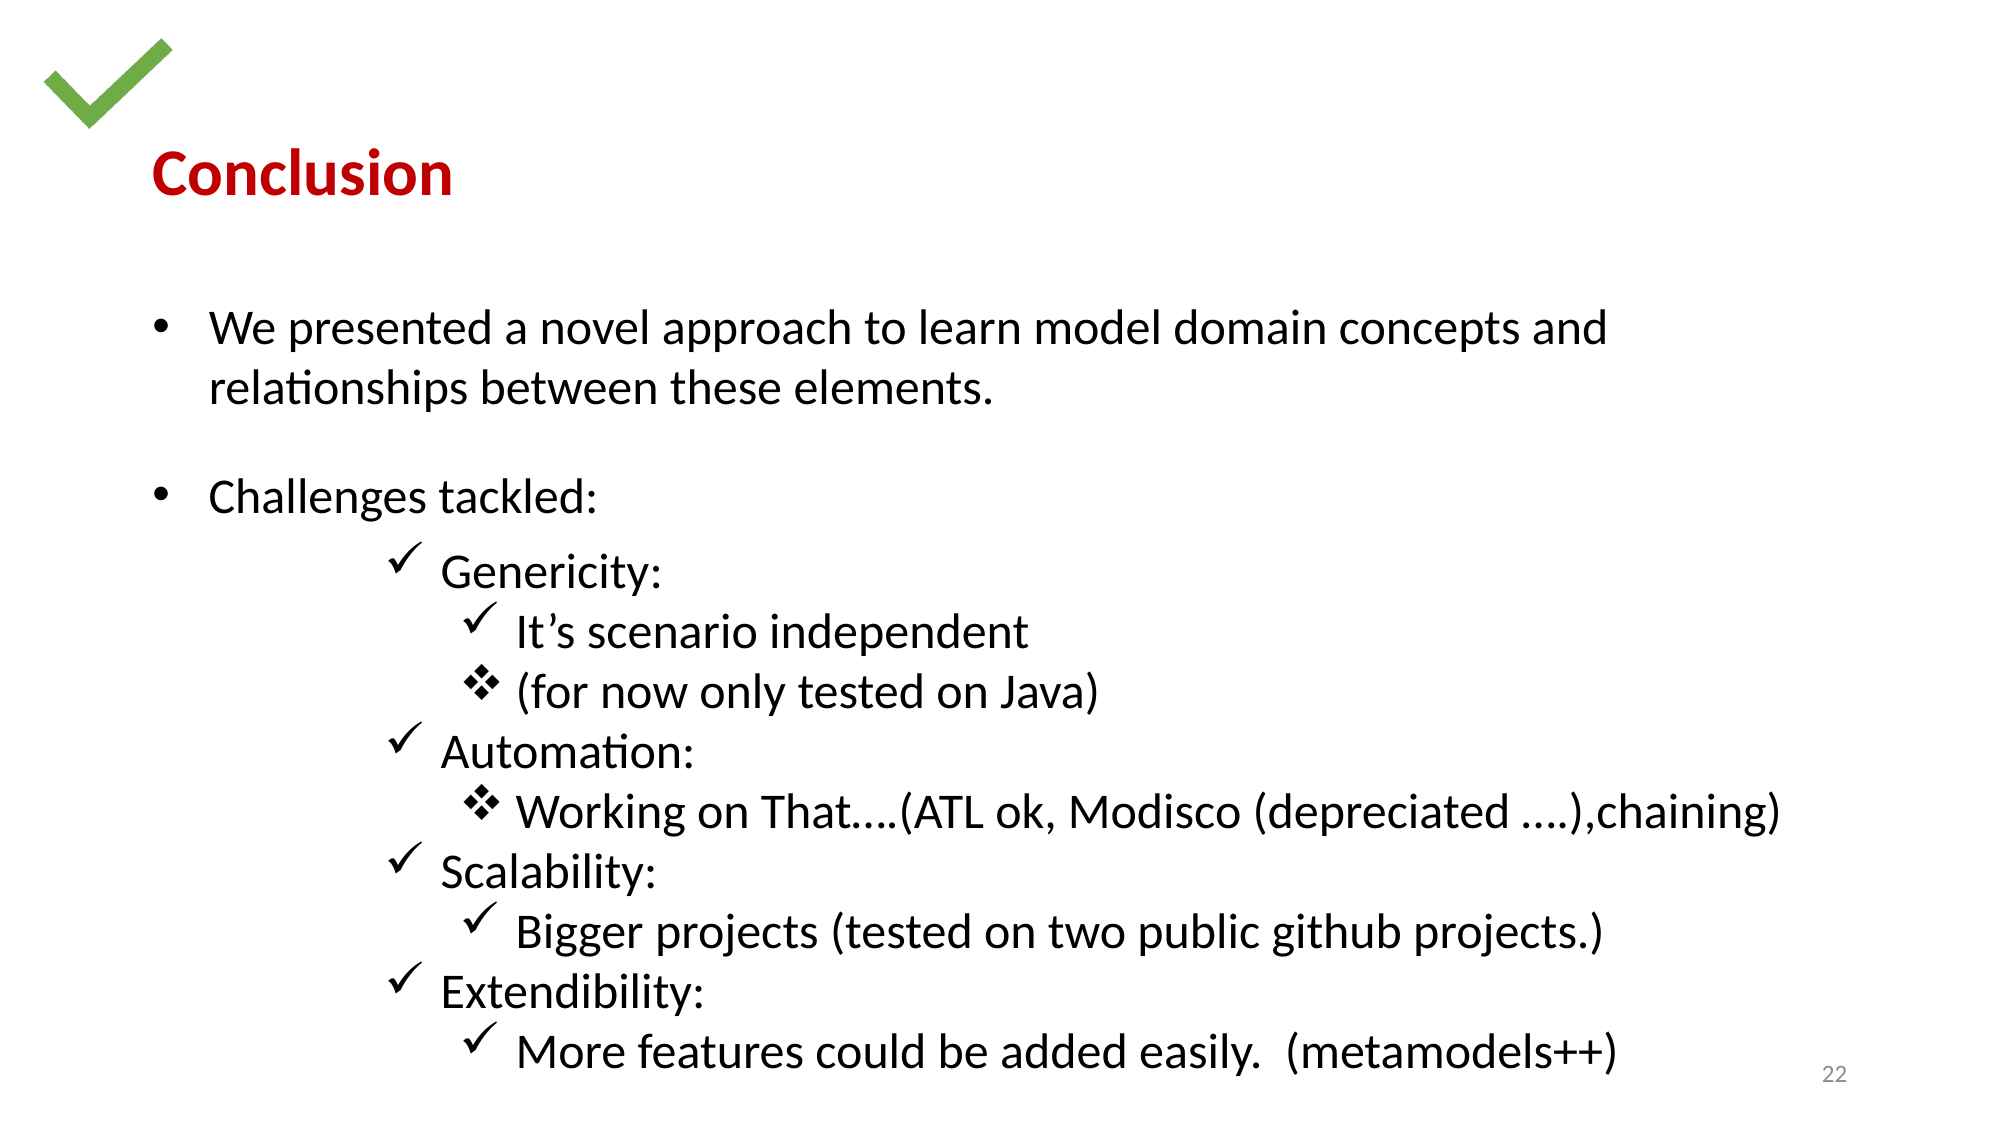

# Conclusion
We presented a novel approach to learn model domain concepts and relationships between these elements.
Challenges tackled:
Genericity:
It’s scenario independent
(for now only tested on Java)
Automation:
Working on That….(ATL ok, Modisco (depreciated ….),chaining)
Scalability:
Bigger projects (tested on two public github projects.)
Extendibility:
More features could be added easily.  (metamodels++)

22